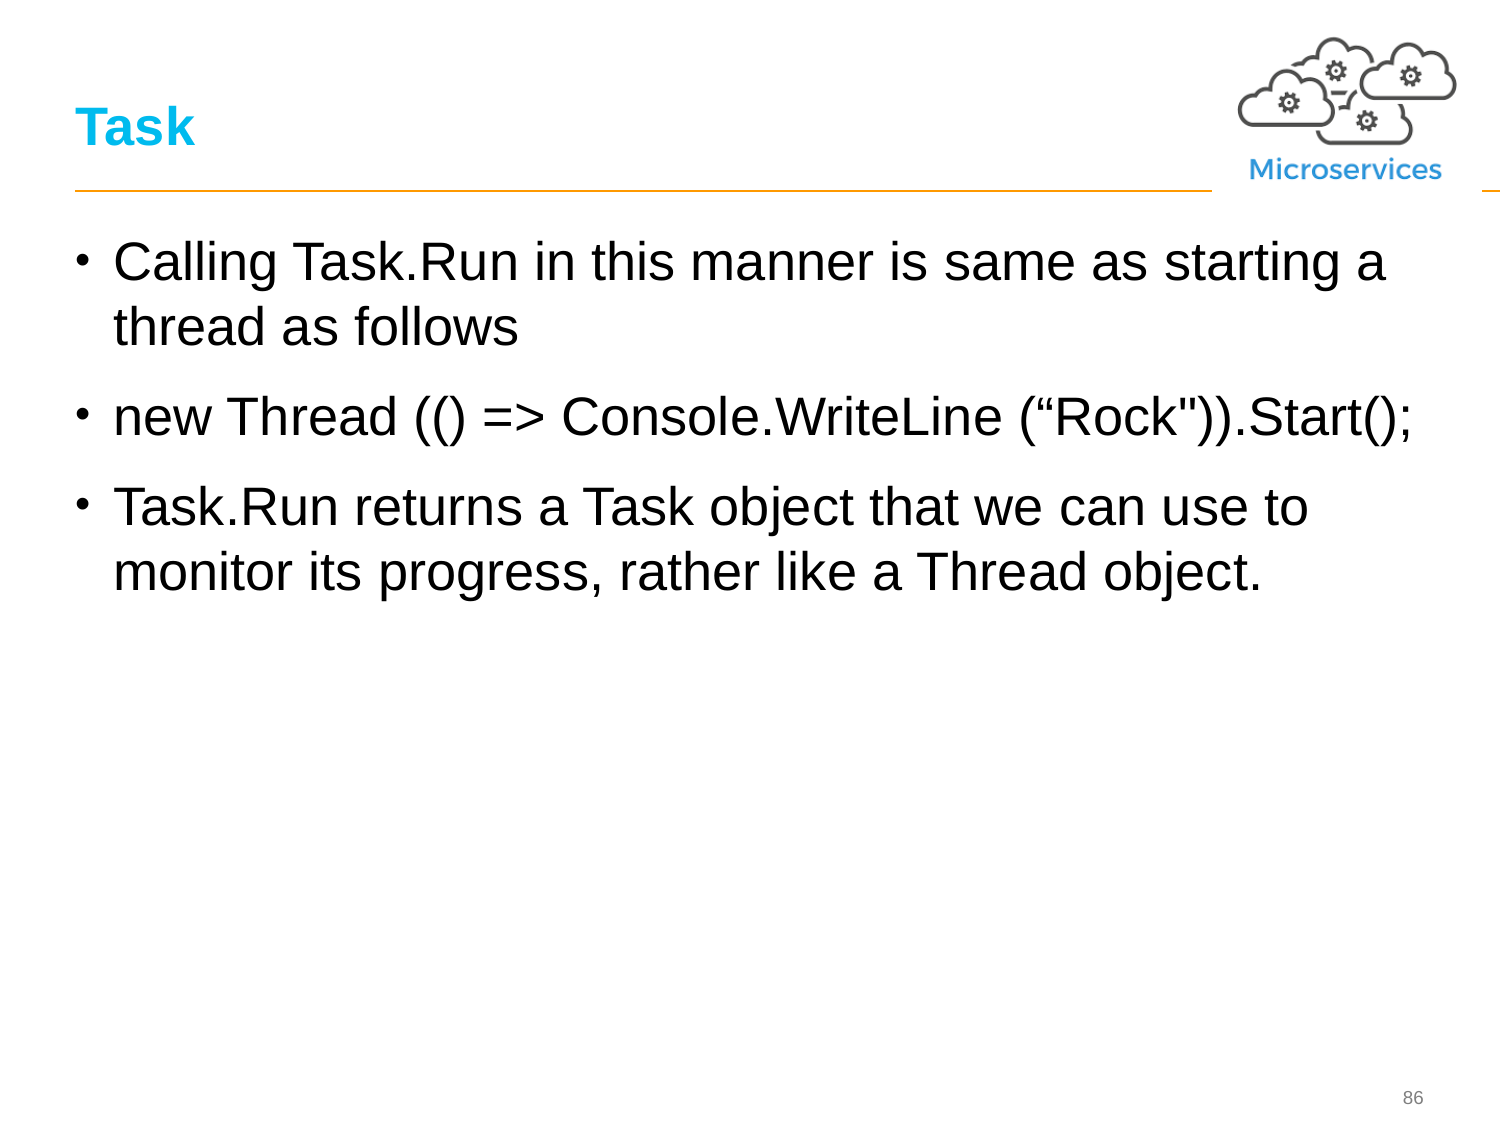

# Task
Calling Task.Run in this manner is same as starting a thread as follows
new Thread (() => Console.WriteLine (“Rock")).Start();
Task.Run returns a Task object that we can use to monitor its progress, rather like a Thread object.